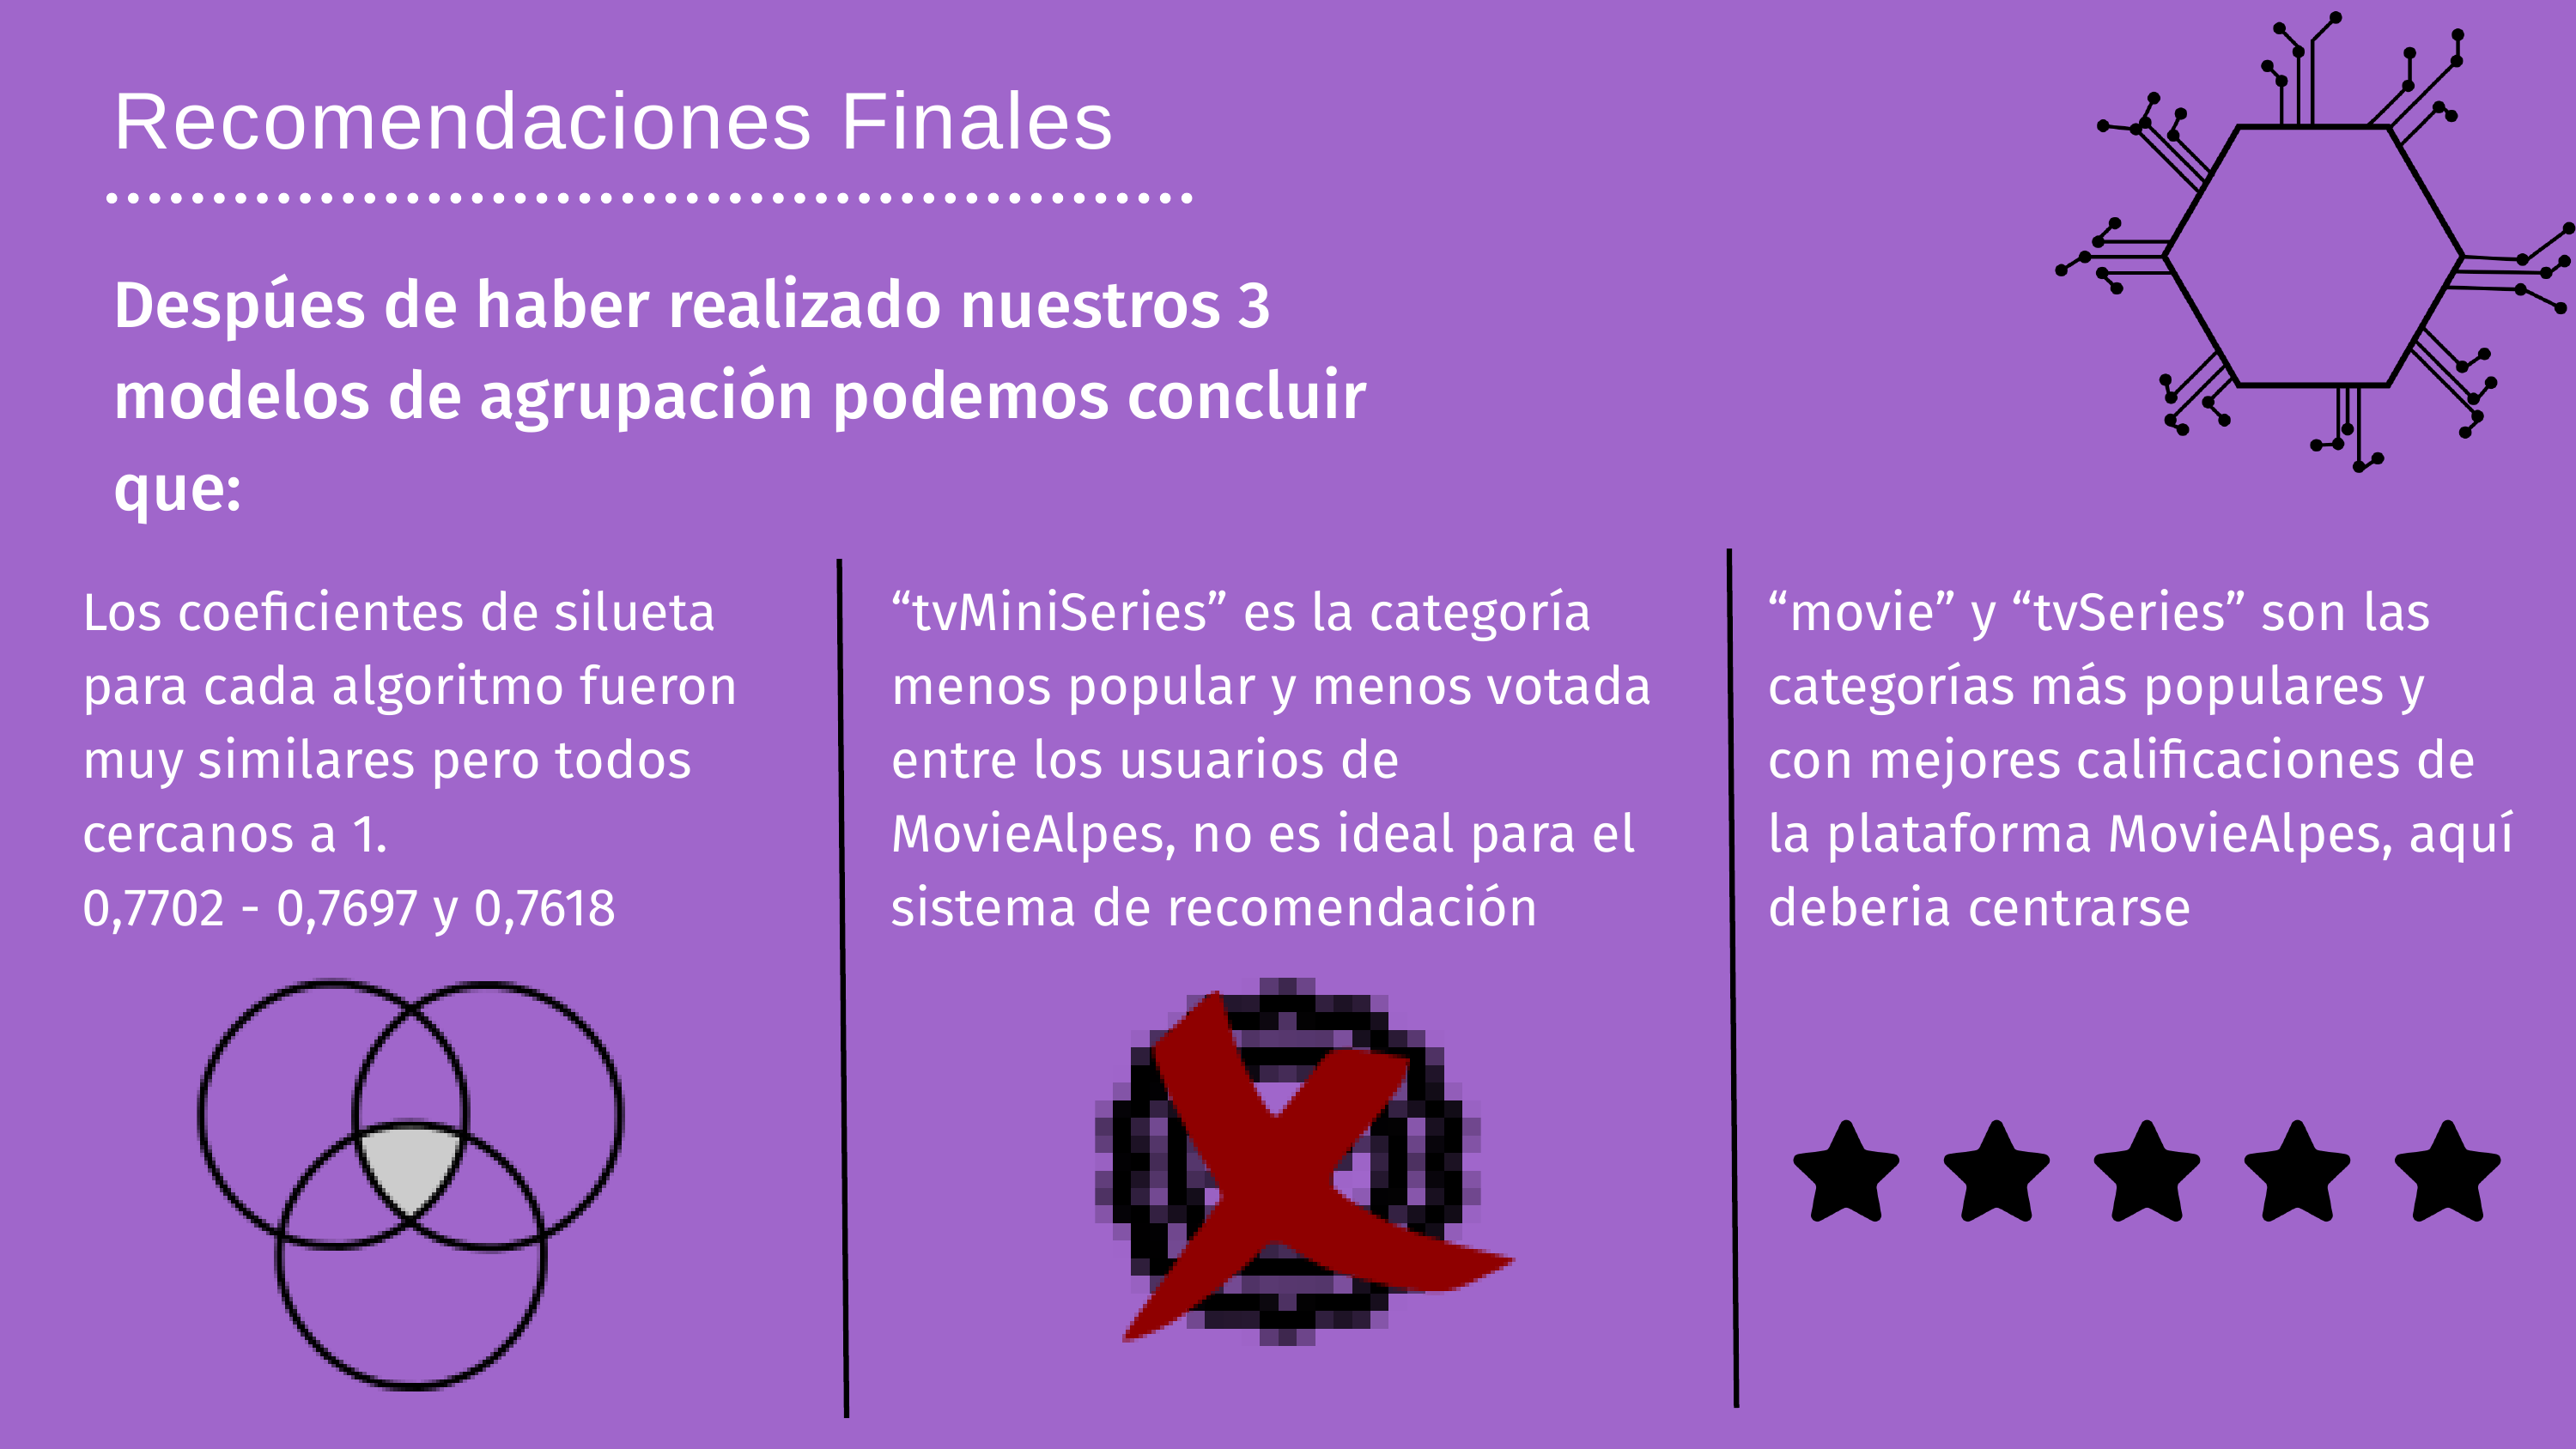

Recomendaciones Finales

Despúes de haber realizado nuestros 3 modelos de agrupación podemos concluir que:

Los coeficientes de silueta para cada algoritmo fueron muy similares pero todos cercanos a 1.
0,7702 - 0,7697 y 0,7618
“tvMiniSeries” es la categoría menos popular y menos votada entre los usuarios de MovieAlpes, no es ideal para el sistema de recomendación
“movie” y “tvSeries” son las categorías más populares y con mejores calificaciones de la plataforma MovieAlpes, aquí deberia centrarse